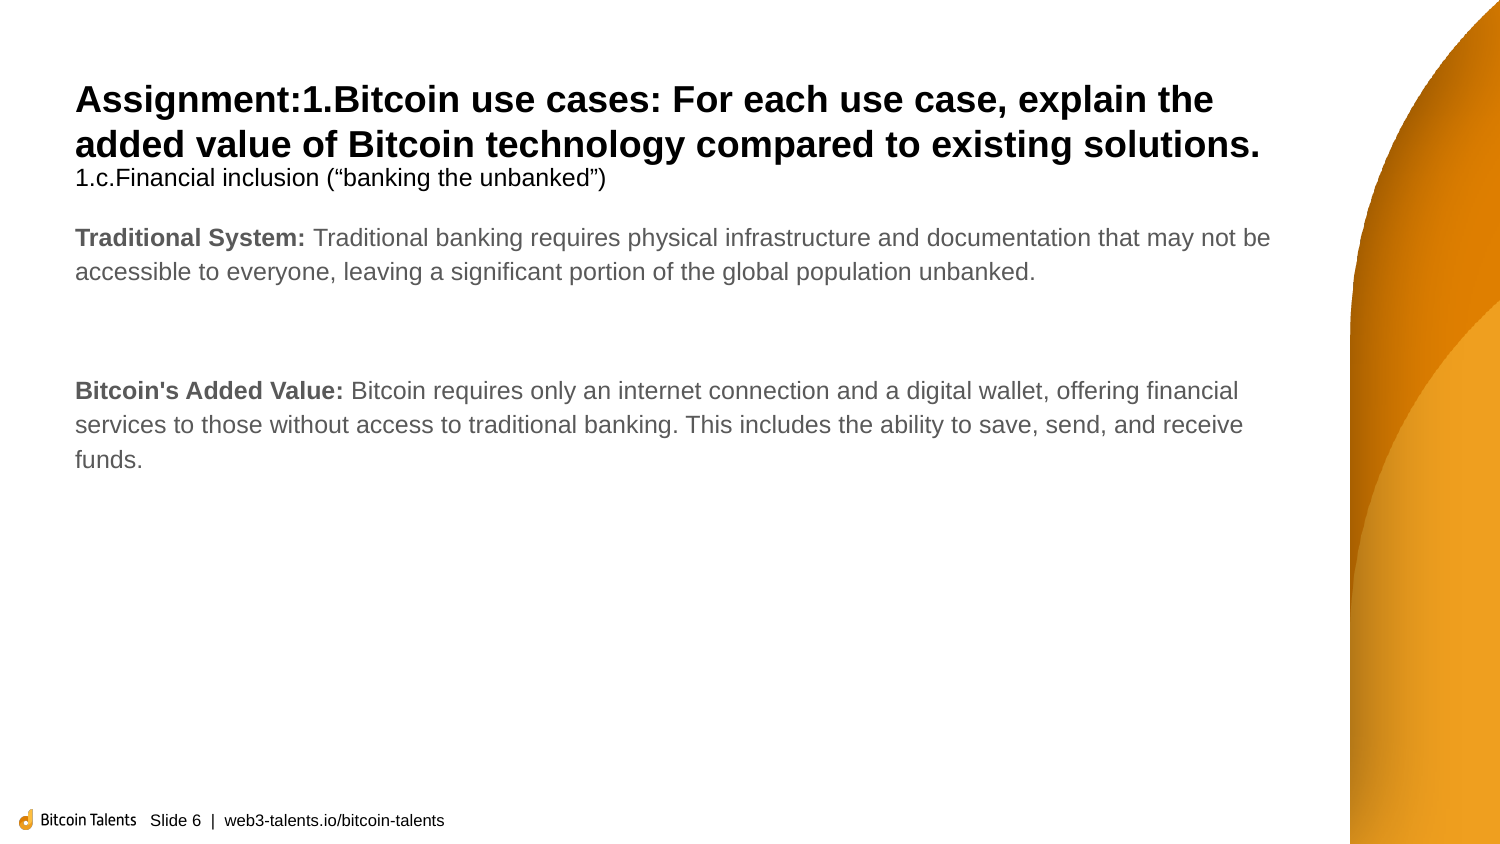

# Assignment:1.Bitcoin use cases: For each use case, explain the added value of Bitcoin technology compared to existing solutions.
1.c.Financial inclusion (“banking the unbanked”)
Traditional System: Traditional banking requires physical infrastructure and documentation that may not be accessible to everyone, leaving a significant portion of the global population unbanked.

Bitcoin's Added Value: Bitcoin requires only an internet connection and a digital wallet, offering financial services to those without access to traditional banking. This includes the ability to save, send, and receive funds.